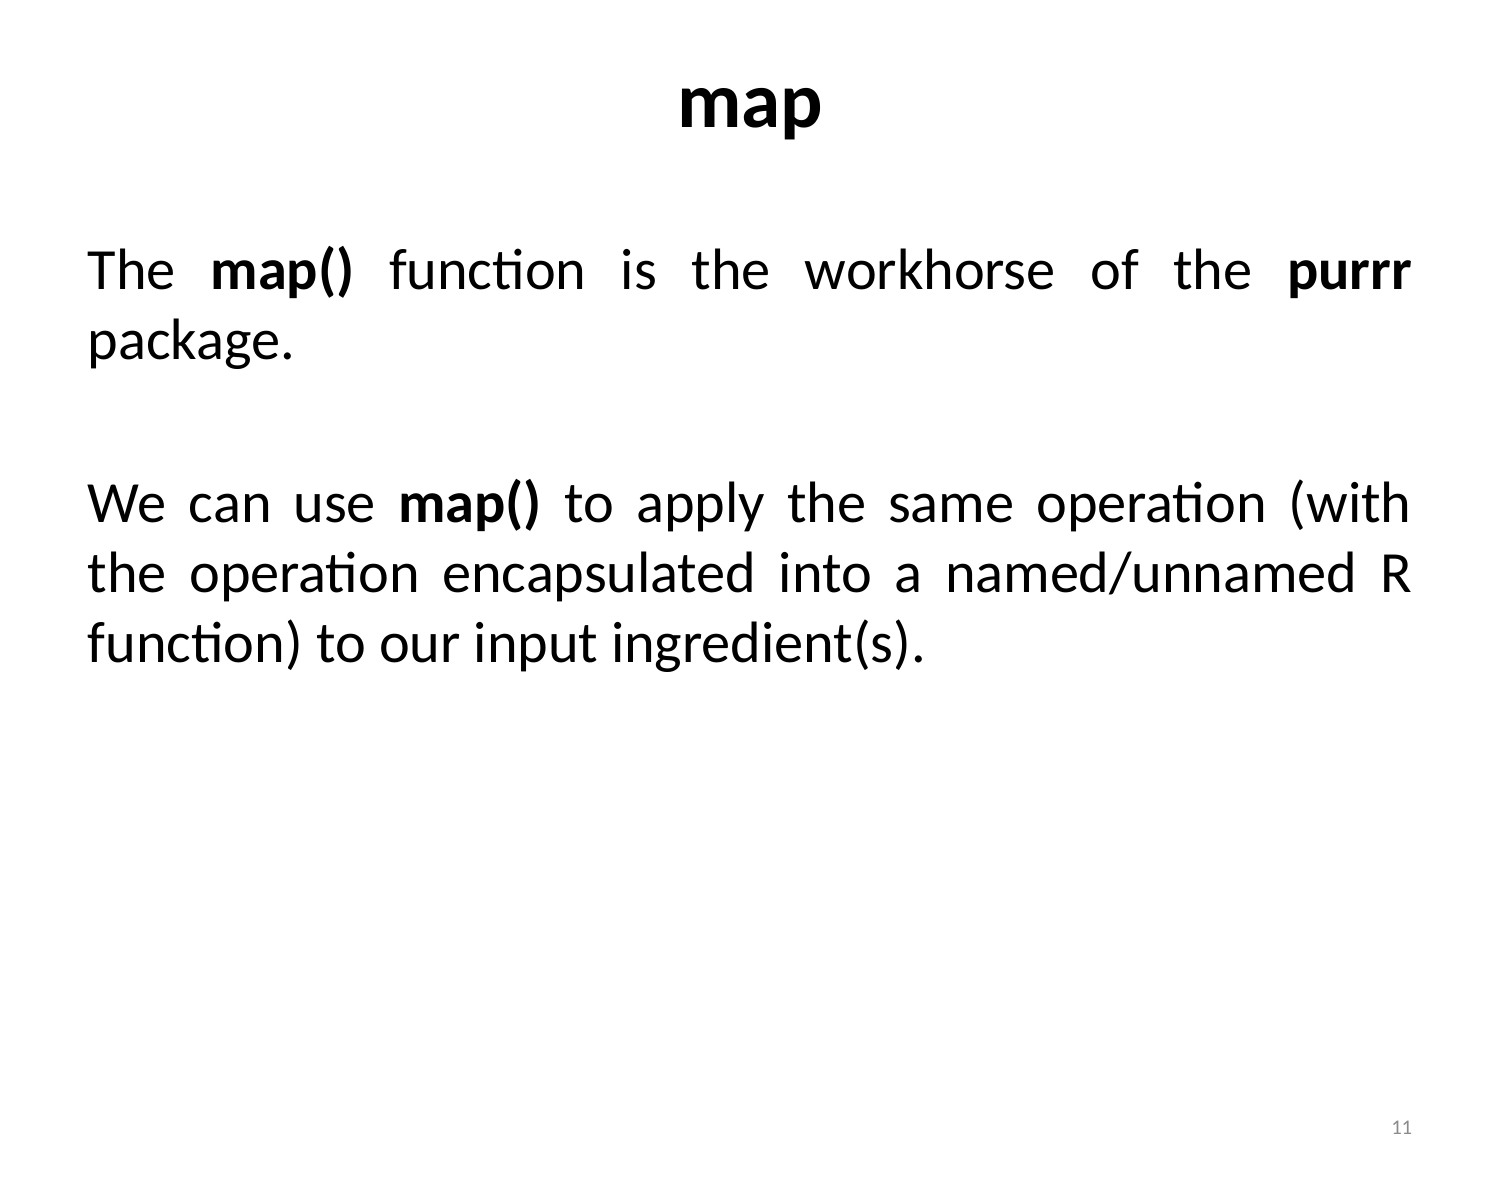

# map
The map() function is the workhorse of the purrr package.

We can use map() to apply the same operation (with the operation encapsulated into a named/unnamed R function) to our input ingredient(s).
11